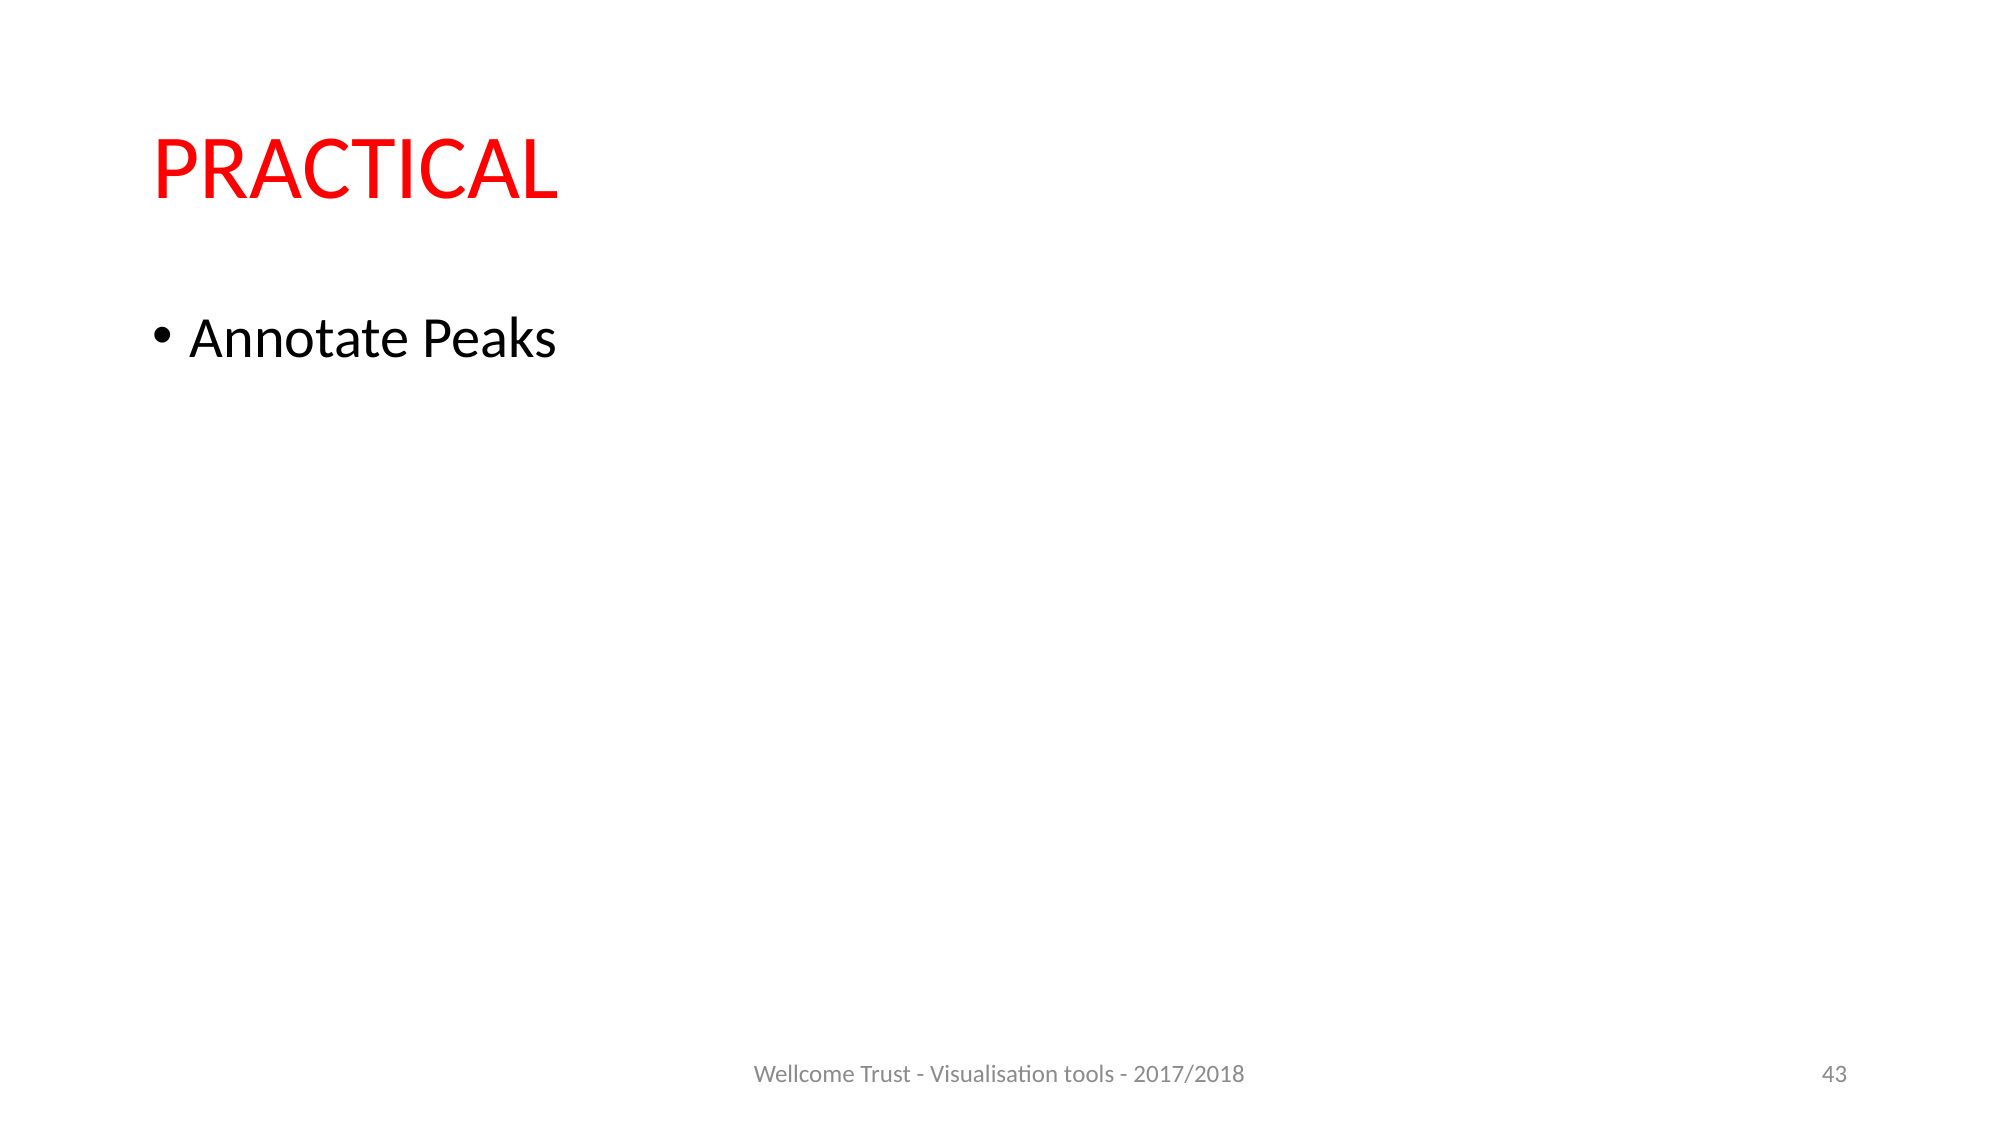

# PRACTICAL
Annotate Peaks
Wellcome Trust - Visualisation tools - 2017/2018
43